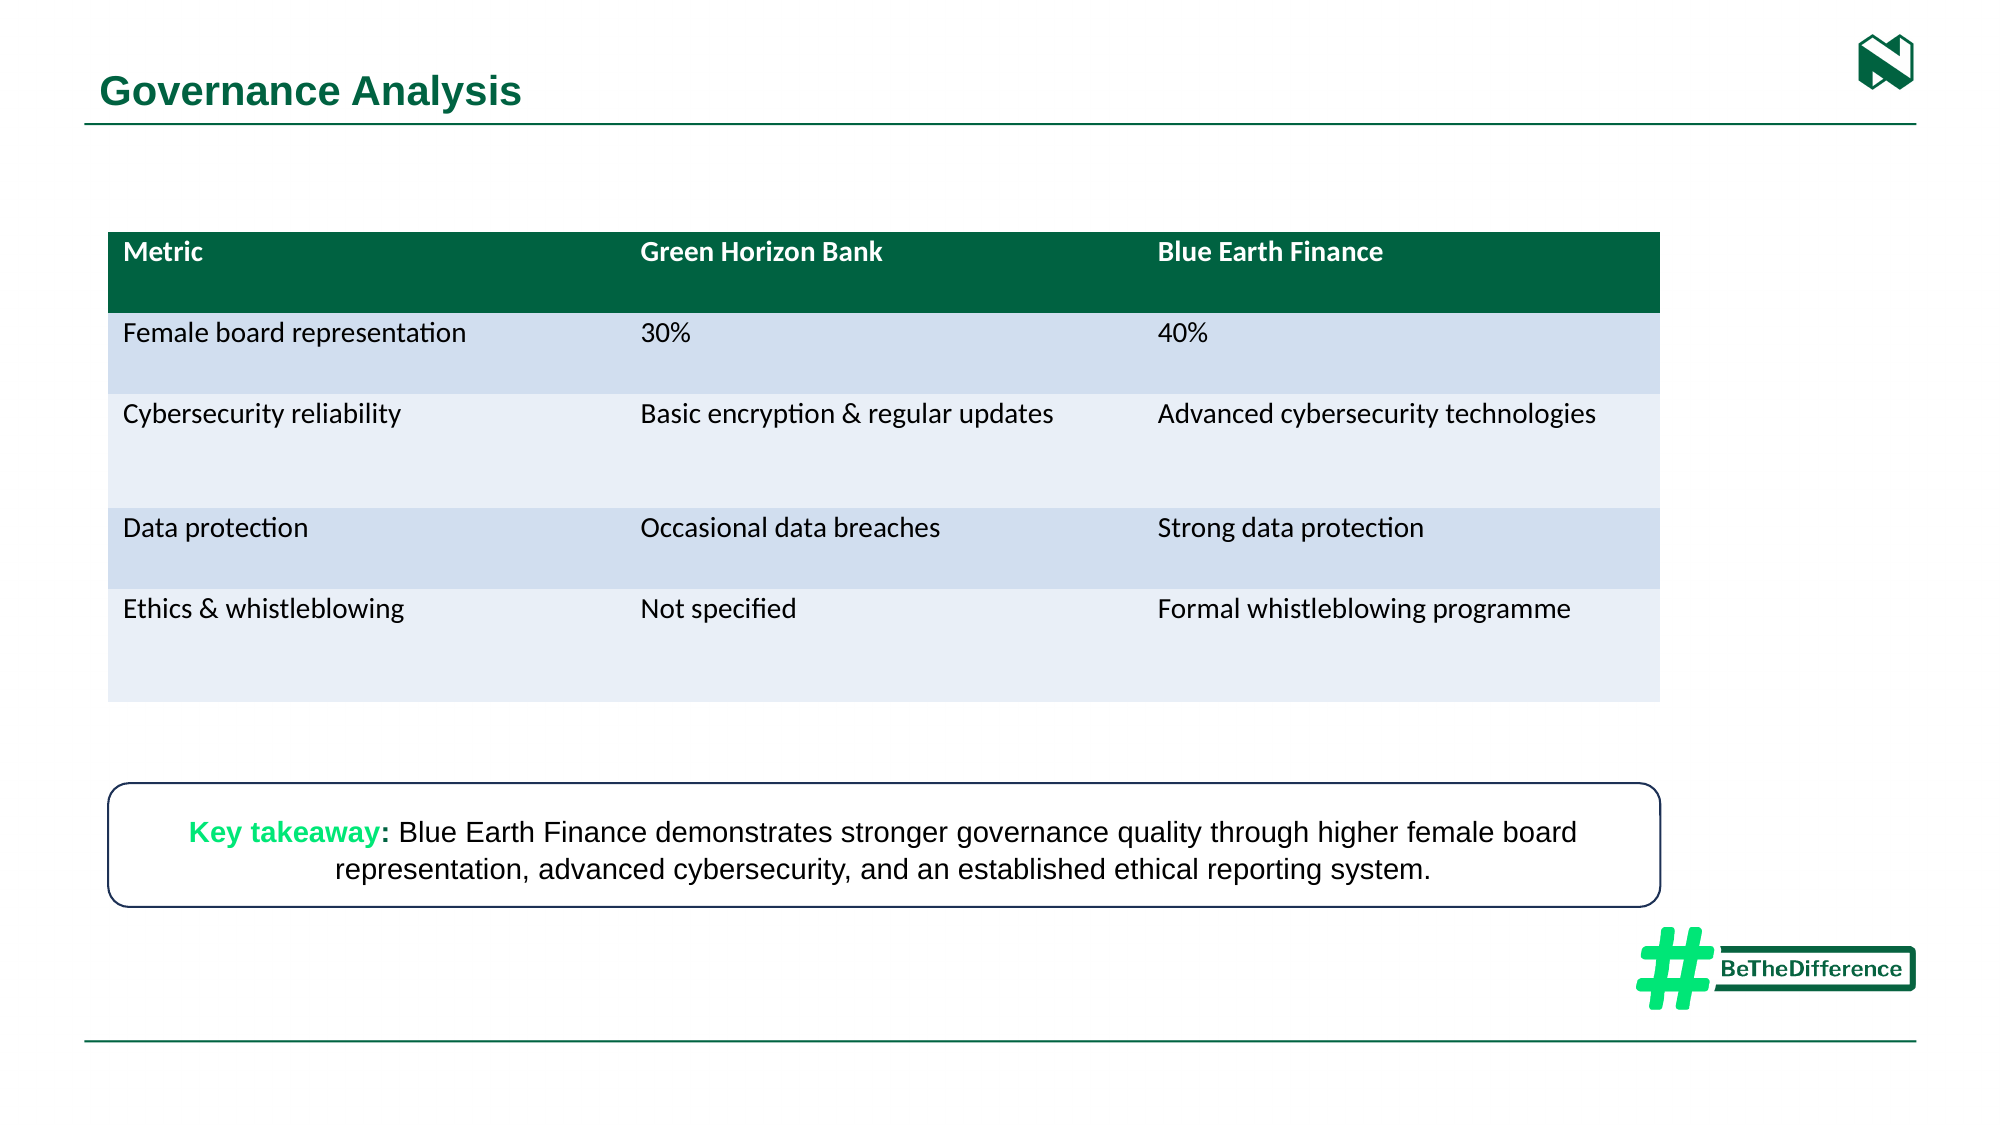

# Governance Analysis
| Metric | Green Horizon Bank | Blue Earth Finance |
| --- | --- | --- |
| Female board representation | 30% | 40% |
| Cybersecurity reliability | Basic encryption & regular updates | Advanced cybersecurity technologies |
| Data protection | Occasional data breaches | Strong data protection |
| Ethics & whistleblowing | Not specified | Formal whistleblowing programme |
​Key takeaway: Blue Earth Finance demonstrates stronger governance quality through higher female board representation, advanced cybersecurity, and an established ethical reporting system.